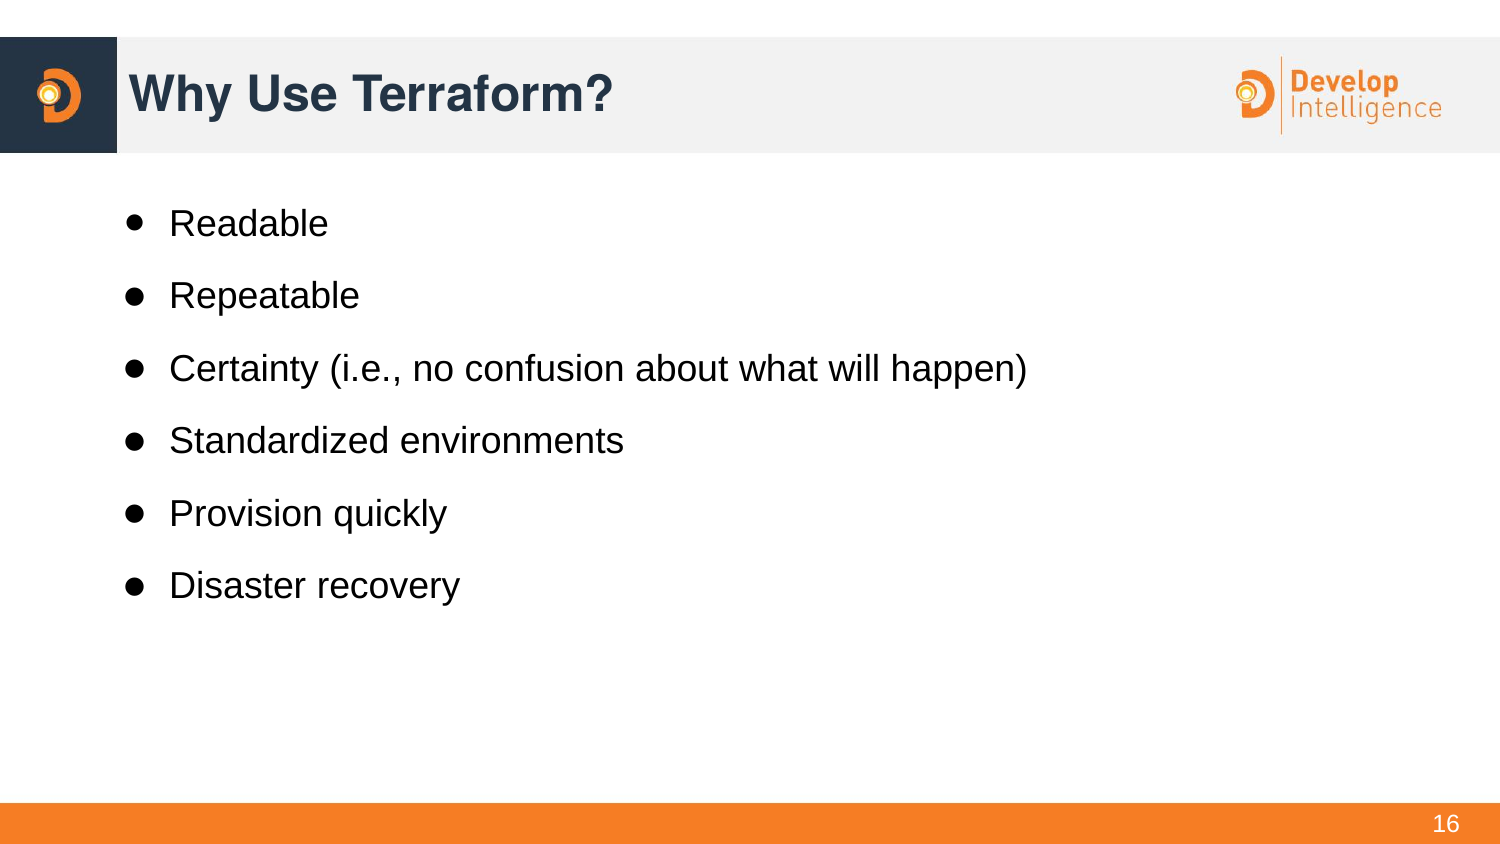

# Why Use Terraform?
Readable
Repeatable
Certainty (i.e., no confusion about what will happen)
Standardized environments
Provision quickly
Disaster recovery
16